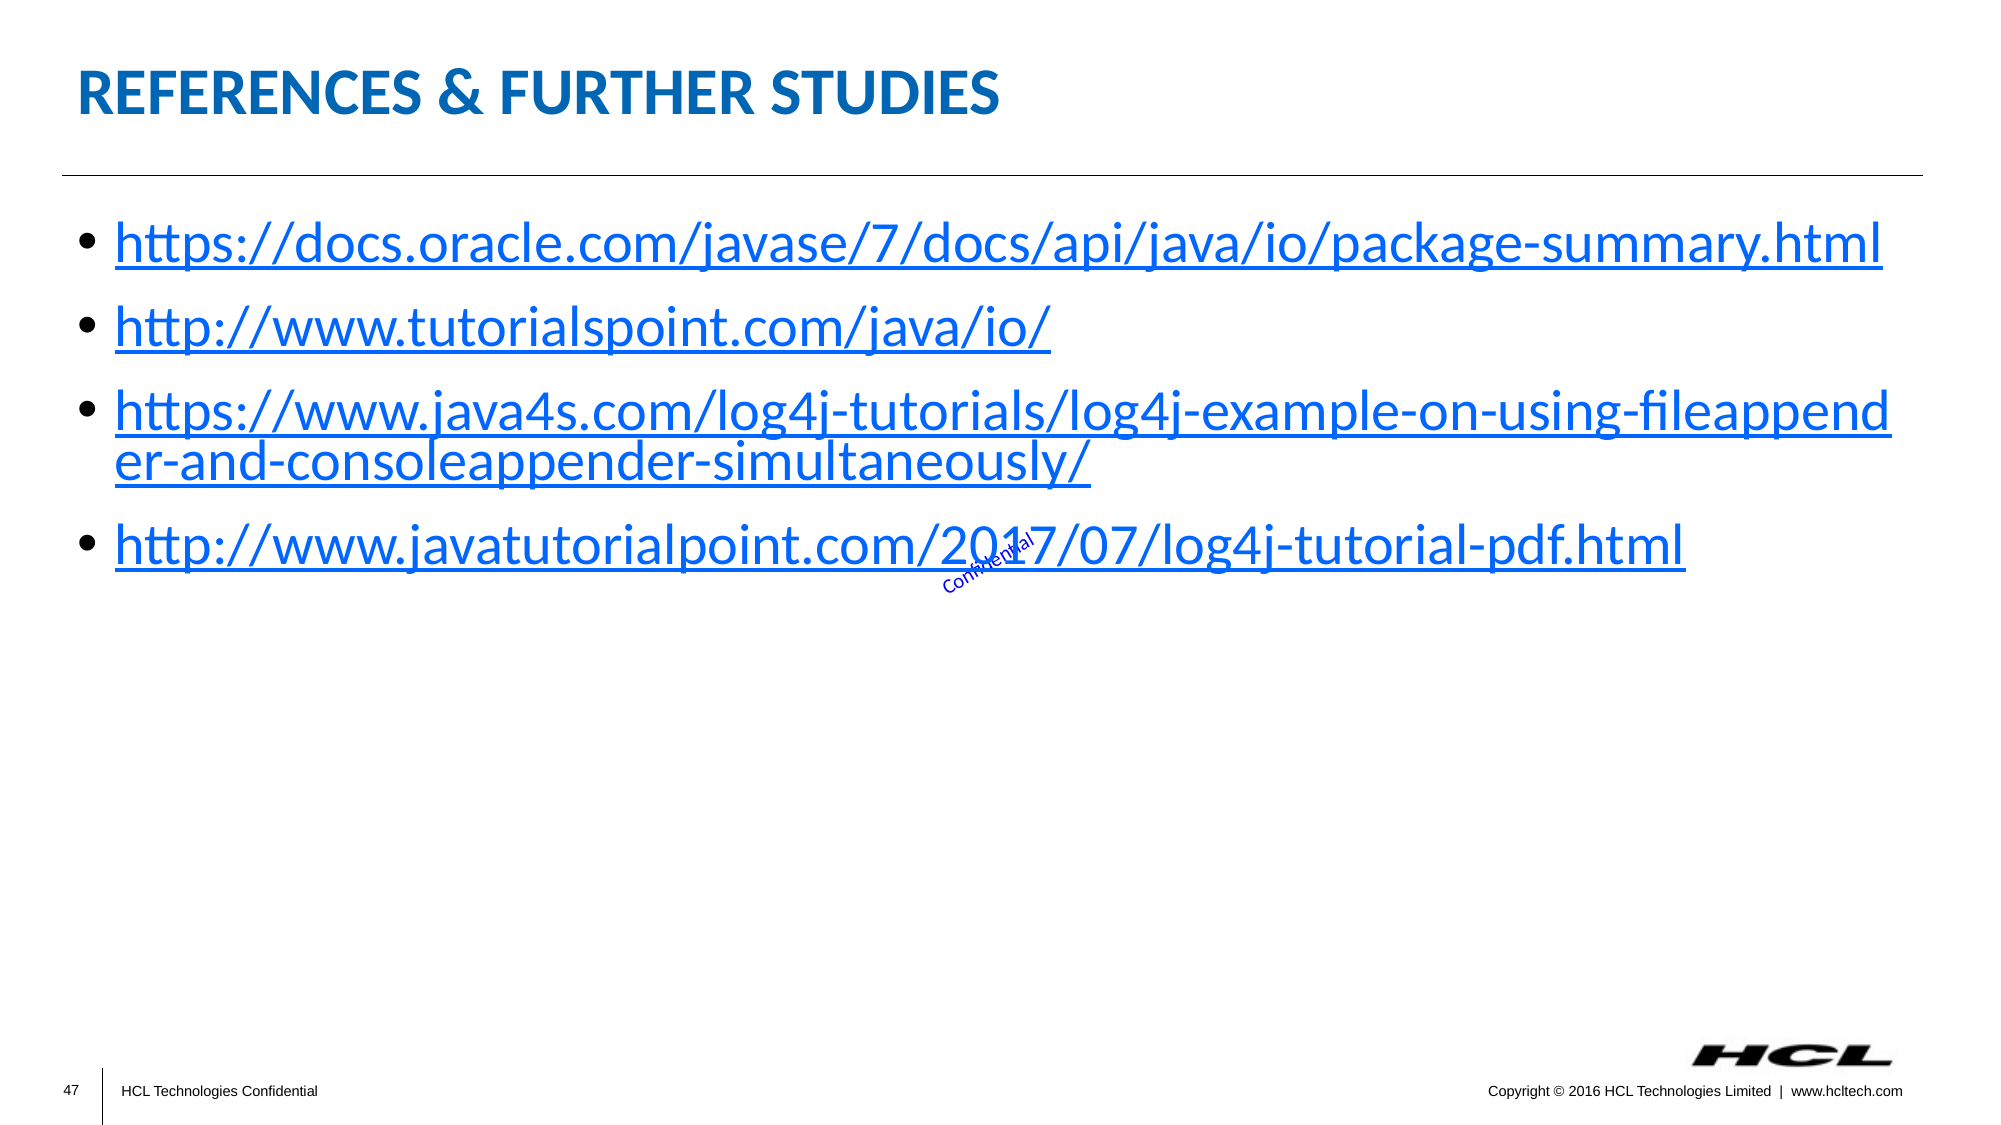

# References & Further Studies
https://docs.oracle.com/javase/7/docs/api/java/io/package-summary.html
http://www.tutorialspoint.com/java/io/
https://www.java4s.com/log4j-tutorials/log4j-example-on-using-fileappender-and-consoleappender-simultaneously/
http://www.javatutorialpoint.com/2017/07/log4j-tutorial-pdf.html